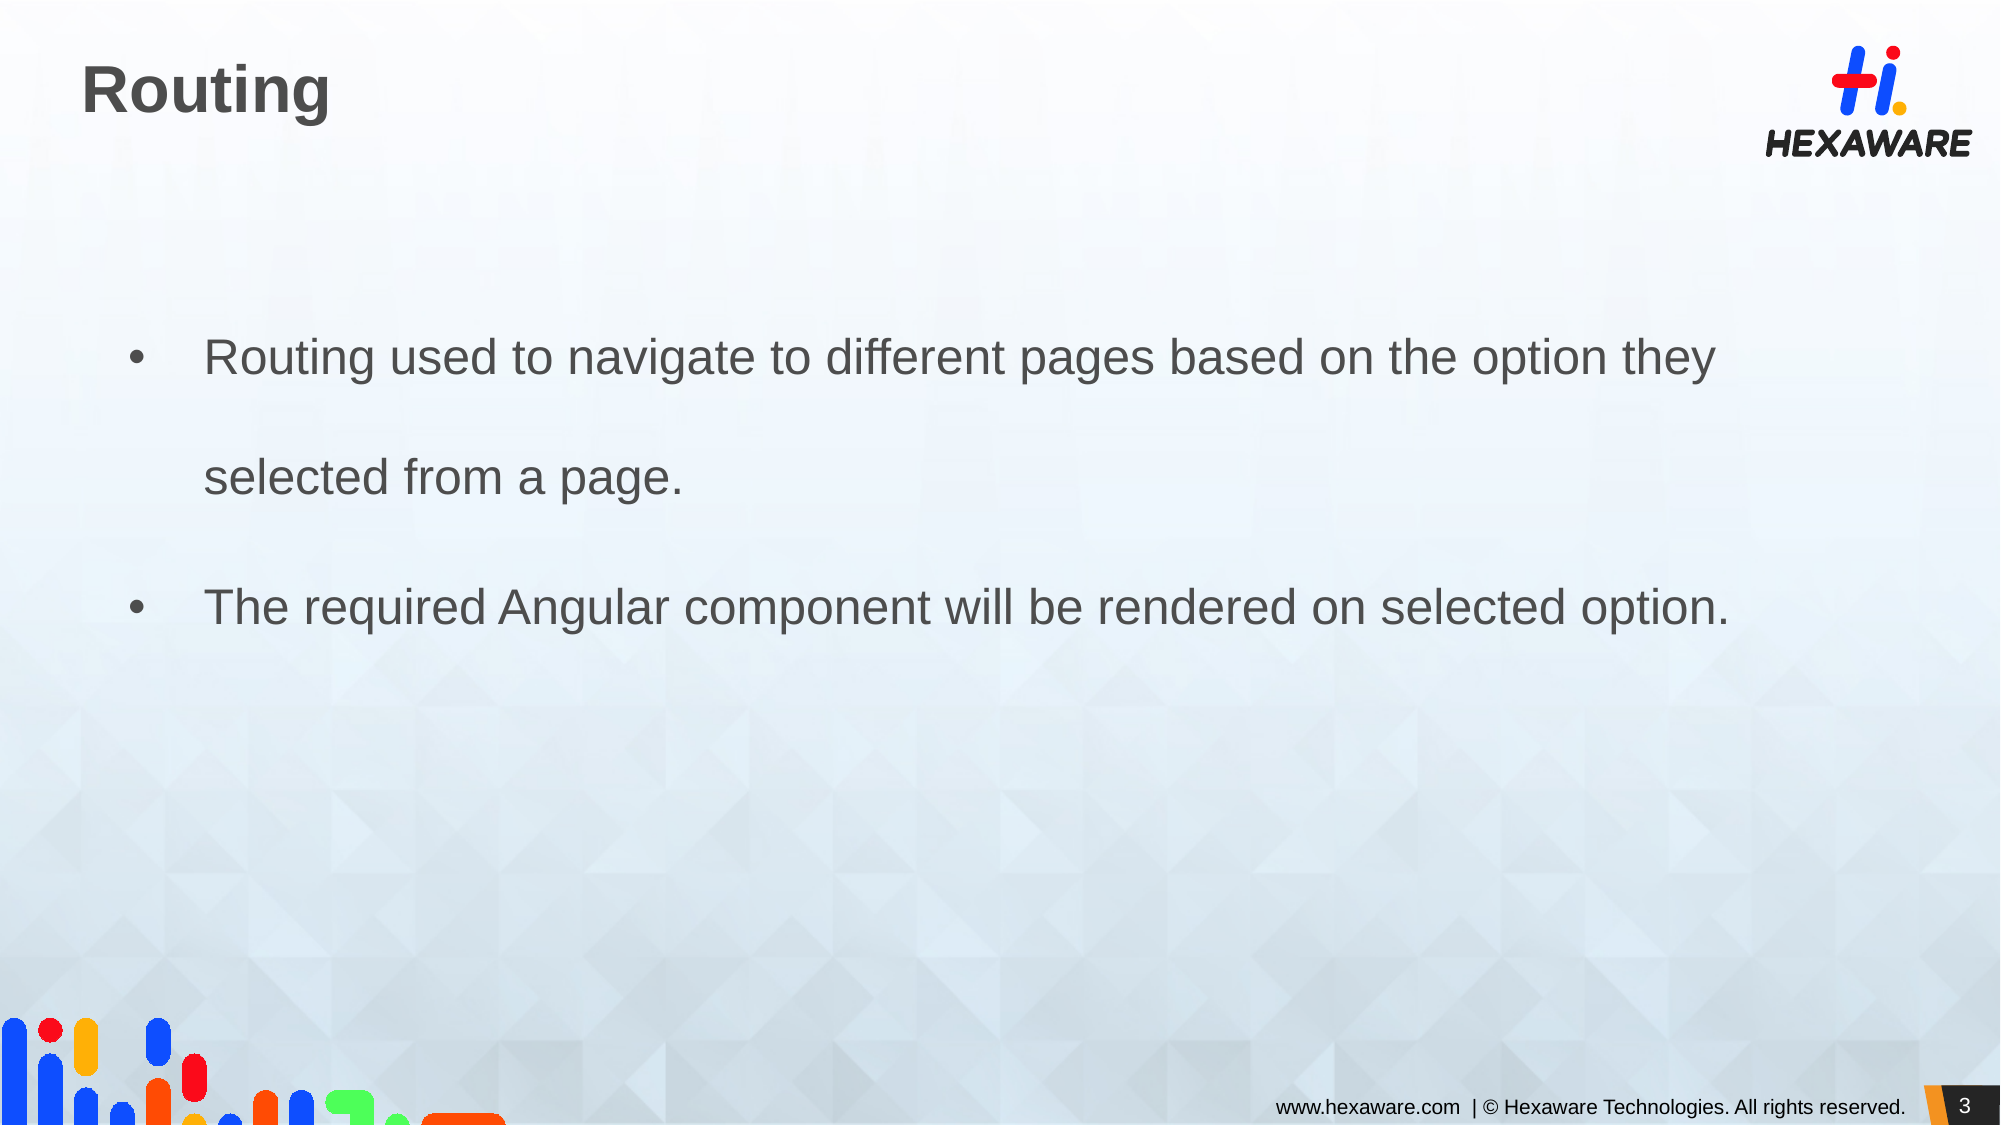

# Routing
Routing used to navigate to different pages based on the option they selected from a page.
The required Angular component will be rendered on selected option.